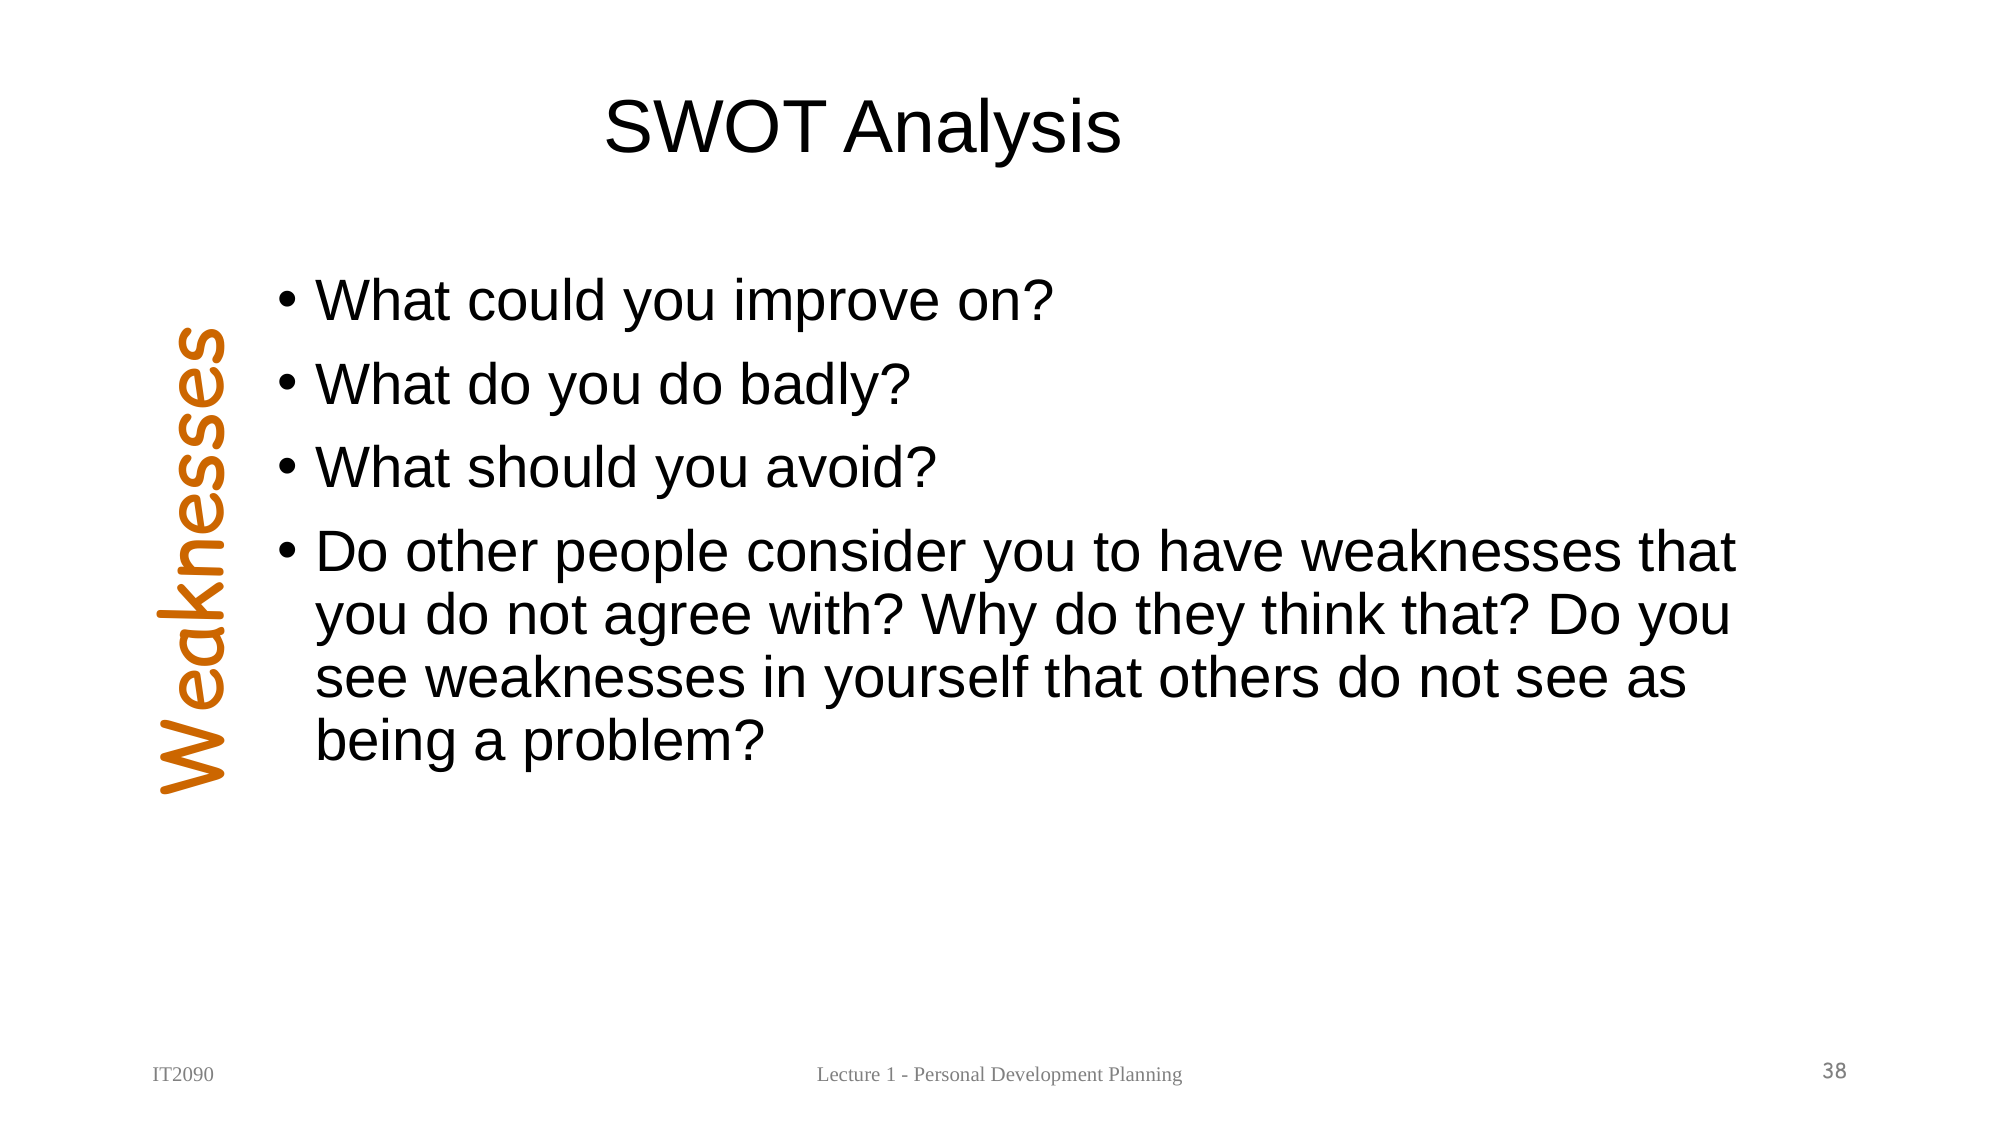

# SWOT Analysis
What could you improve on?
What do you do badly?
What should you avoid?
Do other people consider you to have weaknesses that you do not agree with? Why do they think that? Do you see weaknesses in yourself that others do not see as being a problem?
Weaknesses
IT2090
Lecture 1 - Personal Development Planning
38